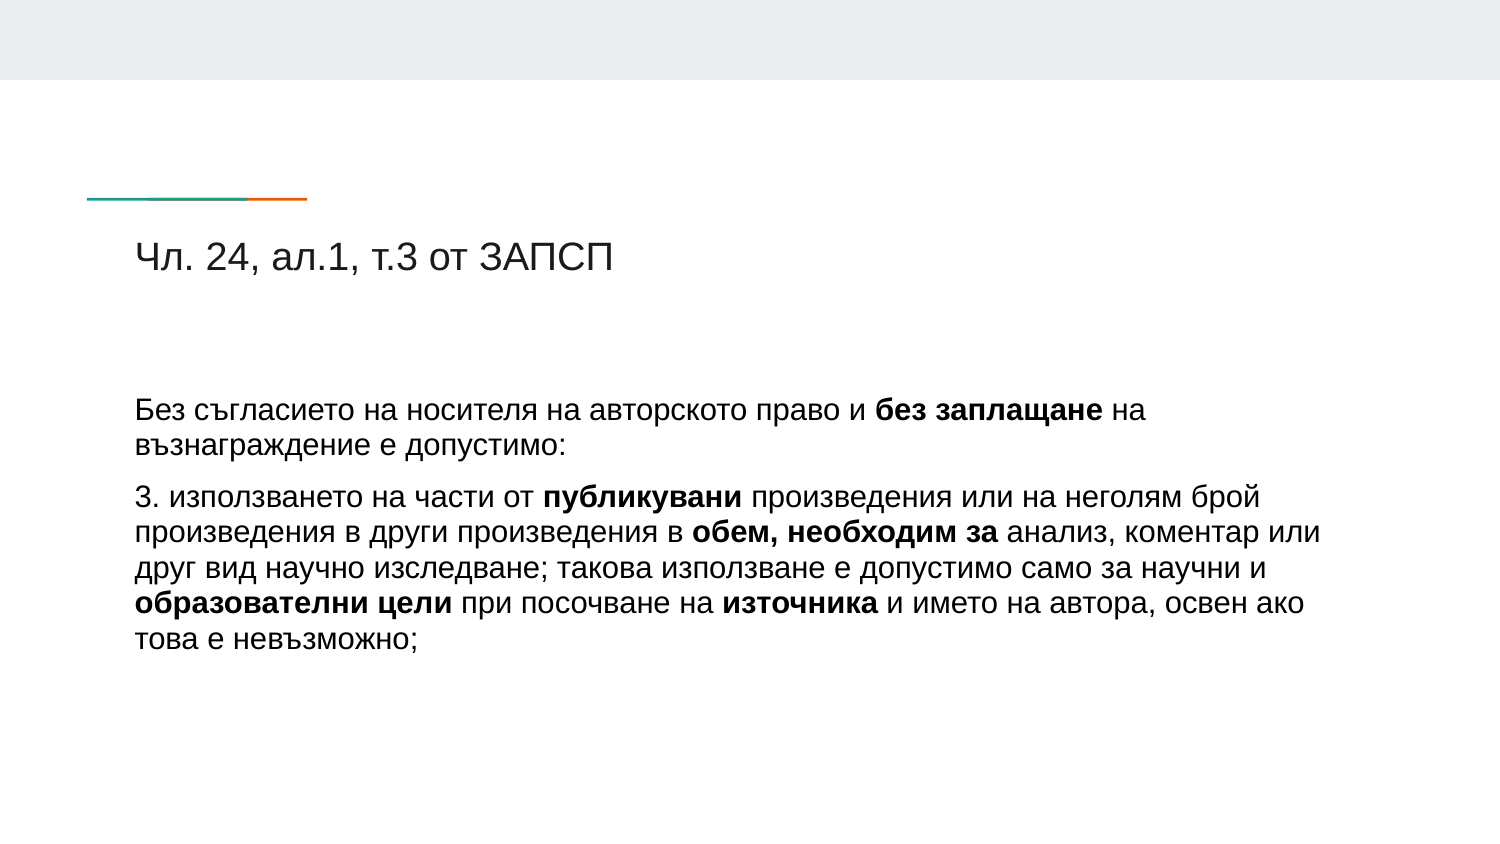

# Чл. 24, ал.1, т.3 от ЗАПСП
Без съгласието на носителя на авторското право и без заплащане на възнаграждение е допустимо:
3. използването на части от публикувани произведения или на неголям брой произведения в други произведения в обем, необходим за анализ, коментар или друг вид научно изследване; такова използване е допустимо само за научни и образователни цели при посочване на източника и името на автора, освен ако това е невъзможно;